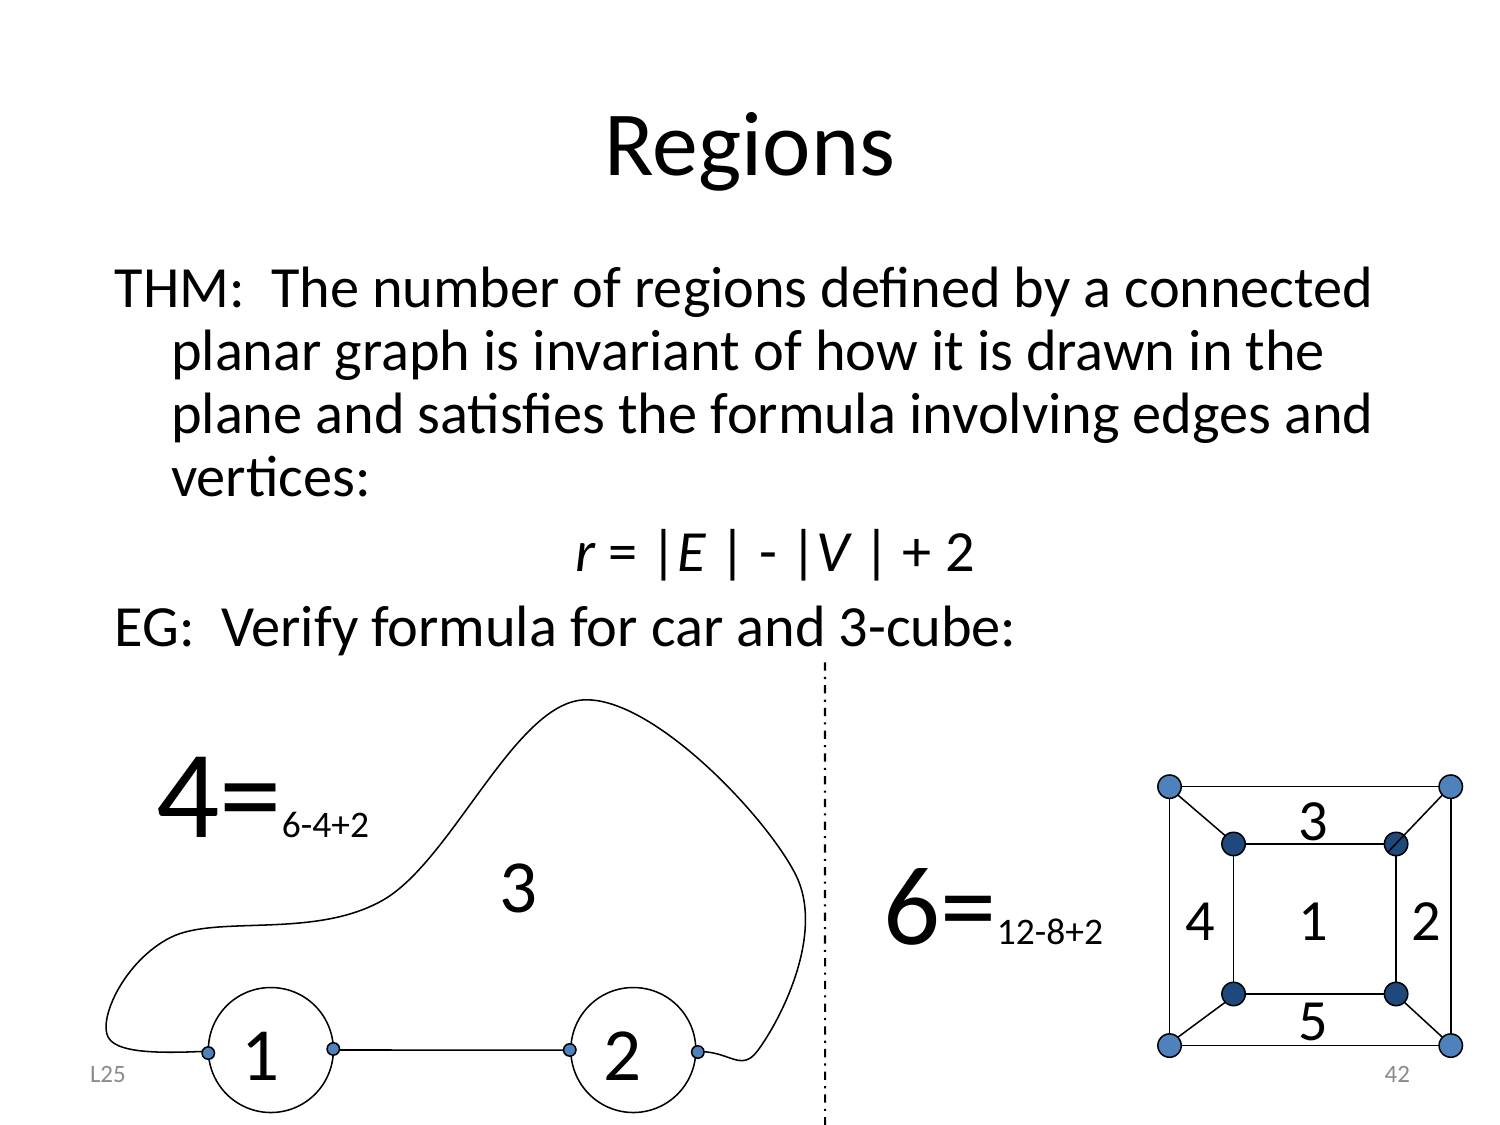

# Regions
THM:  The number of regions defined by a connected planar graph is invariant of how it is drawn in the plane and satisfies the formula involving edges and vertices:
r = |E | - |V | + 2
EG:  Verify formula for car and 3-cube:

4=6-4+2

3

6=12-8+2
3

4
1
2
5

1
2

L25

42